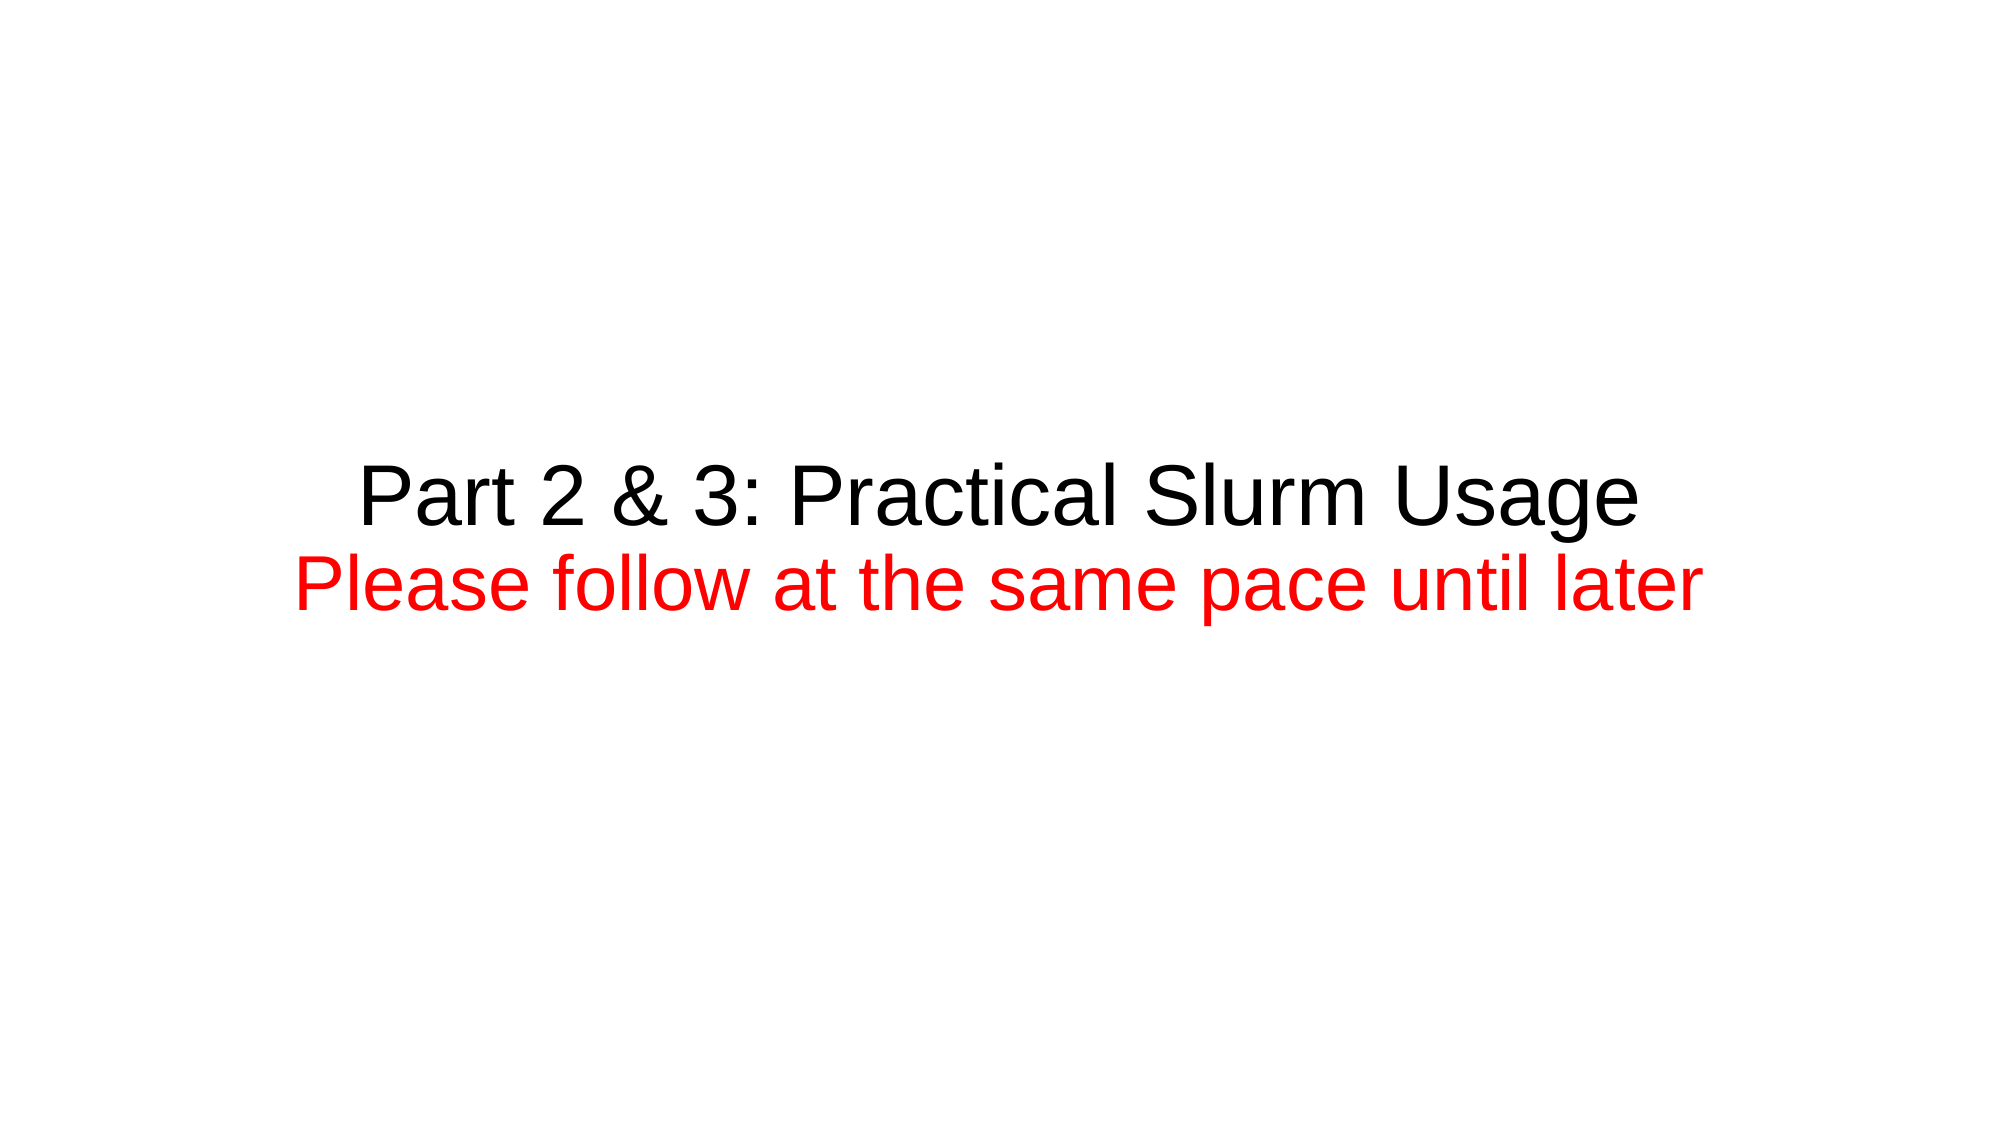

# Part 2 & 3: Practical Slurm Usage
Please follow at the same pace until later